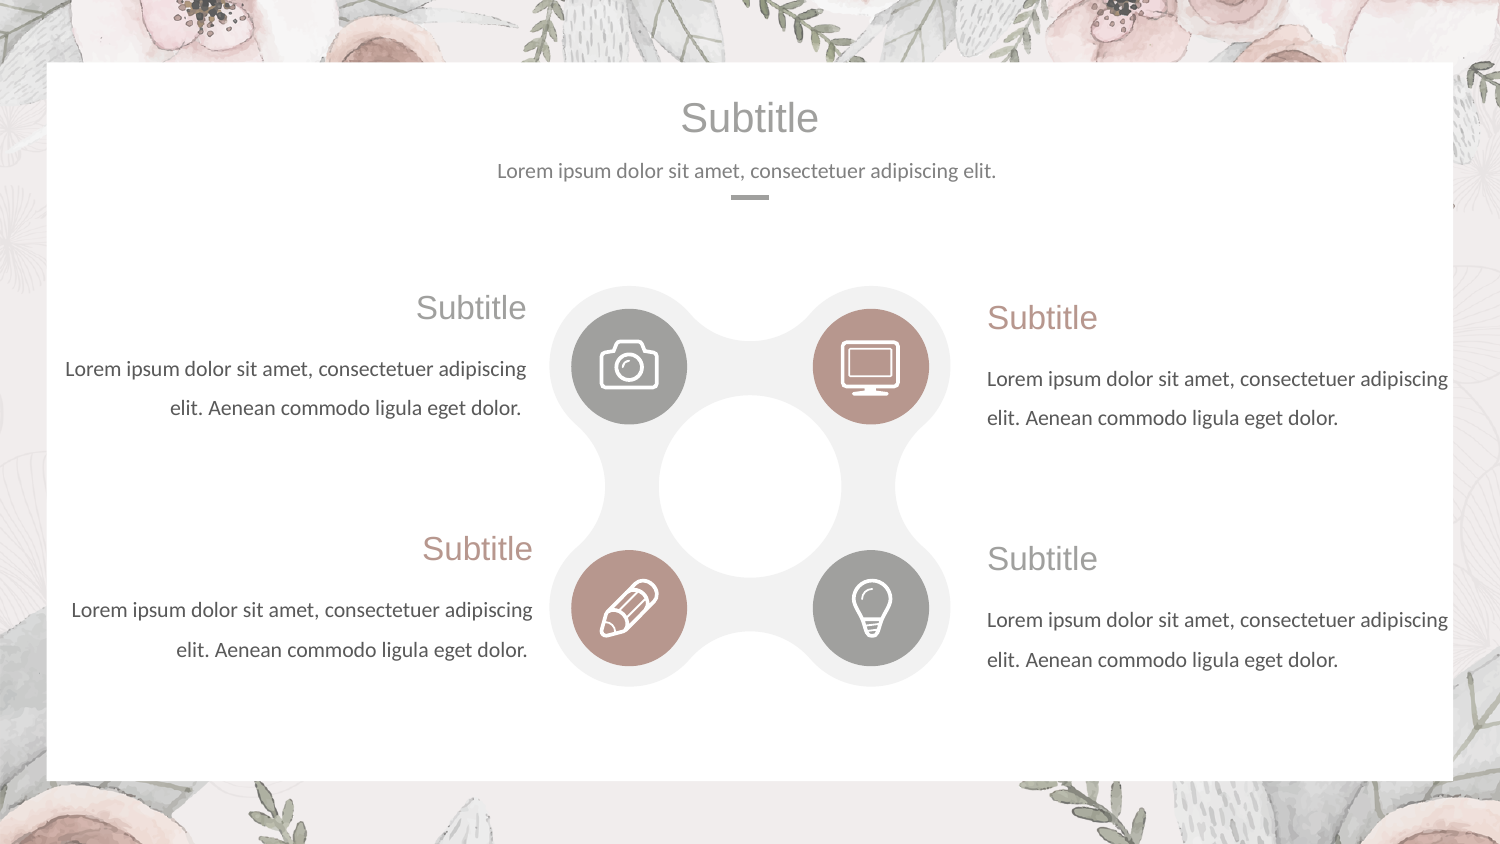

Subtitle
Lorem ipsum dolor sit amet, consectetuer adipiscing elit.
Subtitle

Subtitle
Lorem ipsum dolor sit amet, consectetuer adipiscing elit. Aenean commodo ligula eget dolor.

Lorem ipsum dolor sit amet, consectetuer adipiscing elit. Aenean commodo ligula eget dolor.
Subtitle
Subtitle
Lorem ipsum dolor sit amet, consectetuer adipiscing elit. Aenean commodo ligula eget dolor.

Lorem ipsum dolor sit amet, consectetuer adipiscing elit. Aenean commodo ligula eget dolor.